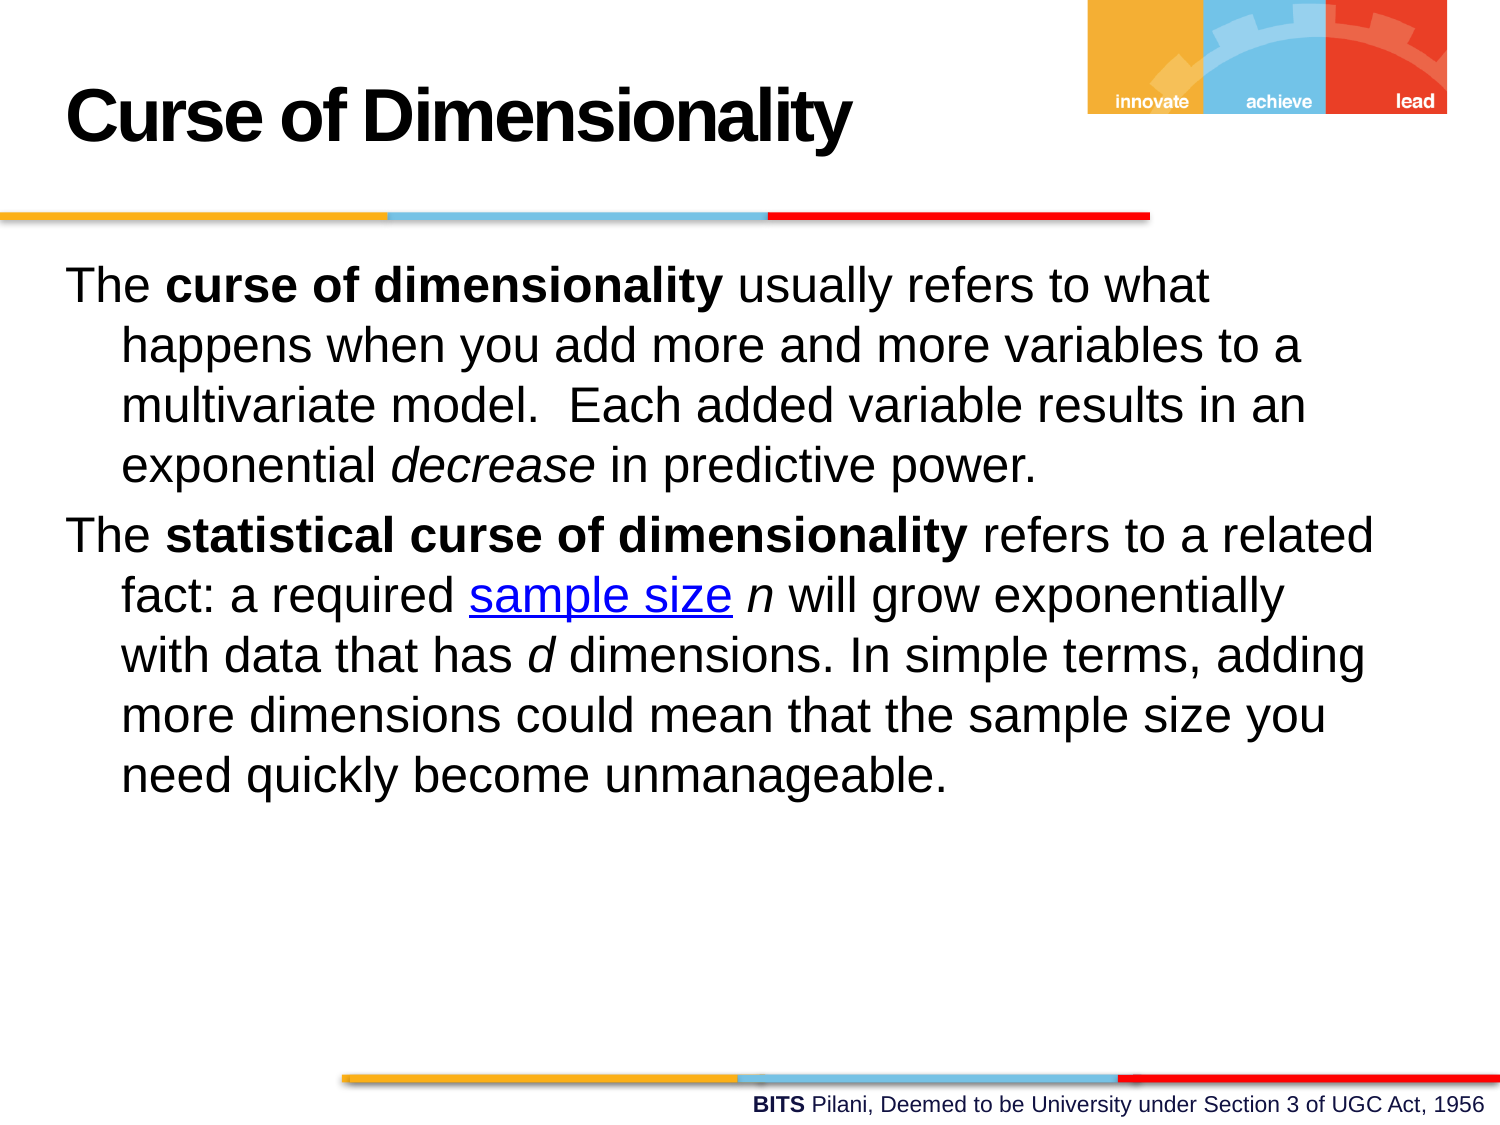

Curse of Dimensionality
The curse of dimensionality usually refers to what happens when you add more and more variables to a multivariate model.  Each added variable results in an exponential decrease in predictive power.
The statistical curse of dimensionality refers to a related fact: a required sample size n will grow exponentially with data that has d dimensions. In simple terms, adding more dimensions could mean that the sample size you need quickly become unmanageable.